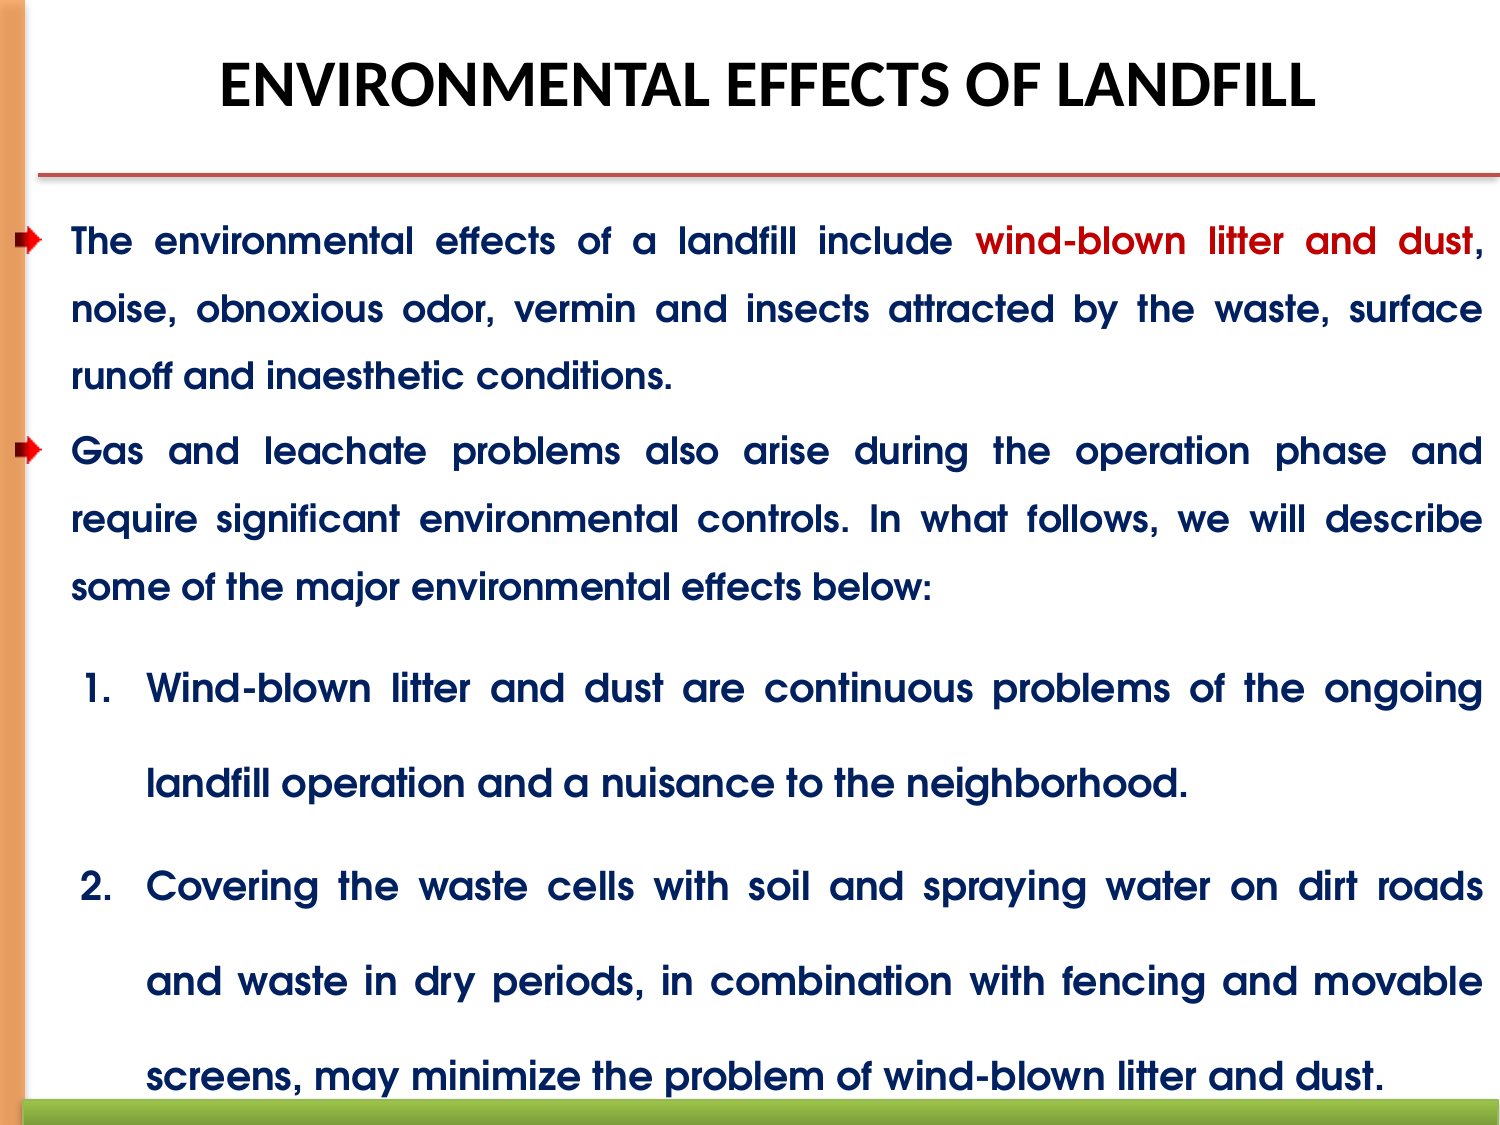

# ENVIRONMENTAL EFFECTS OF LANDFILL
The environmental effects of a landfill include wind-blown litter and dust, noise, obnoxious odor, vermin and insects attracted by the waste, surface runoff and inaesthetic conditions.
Gas and leachate problems also arise during the operation phase and require significant environmental controls. In what follows, we will describe some of the major environmental effects below:
Wind-blown litter and dust are continuous problems of the ongoing landfill operation and a nuisance to the neighborhood.
Covering the waste cells with soil and spraying water on dirt roads and waste in dry periods, in combination with fencing and movable screens, may minimize the problem of wind-blown litter and dust.